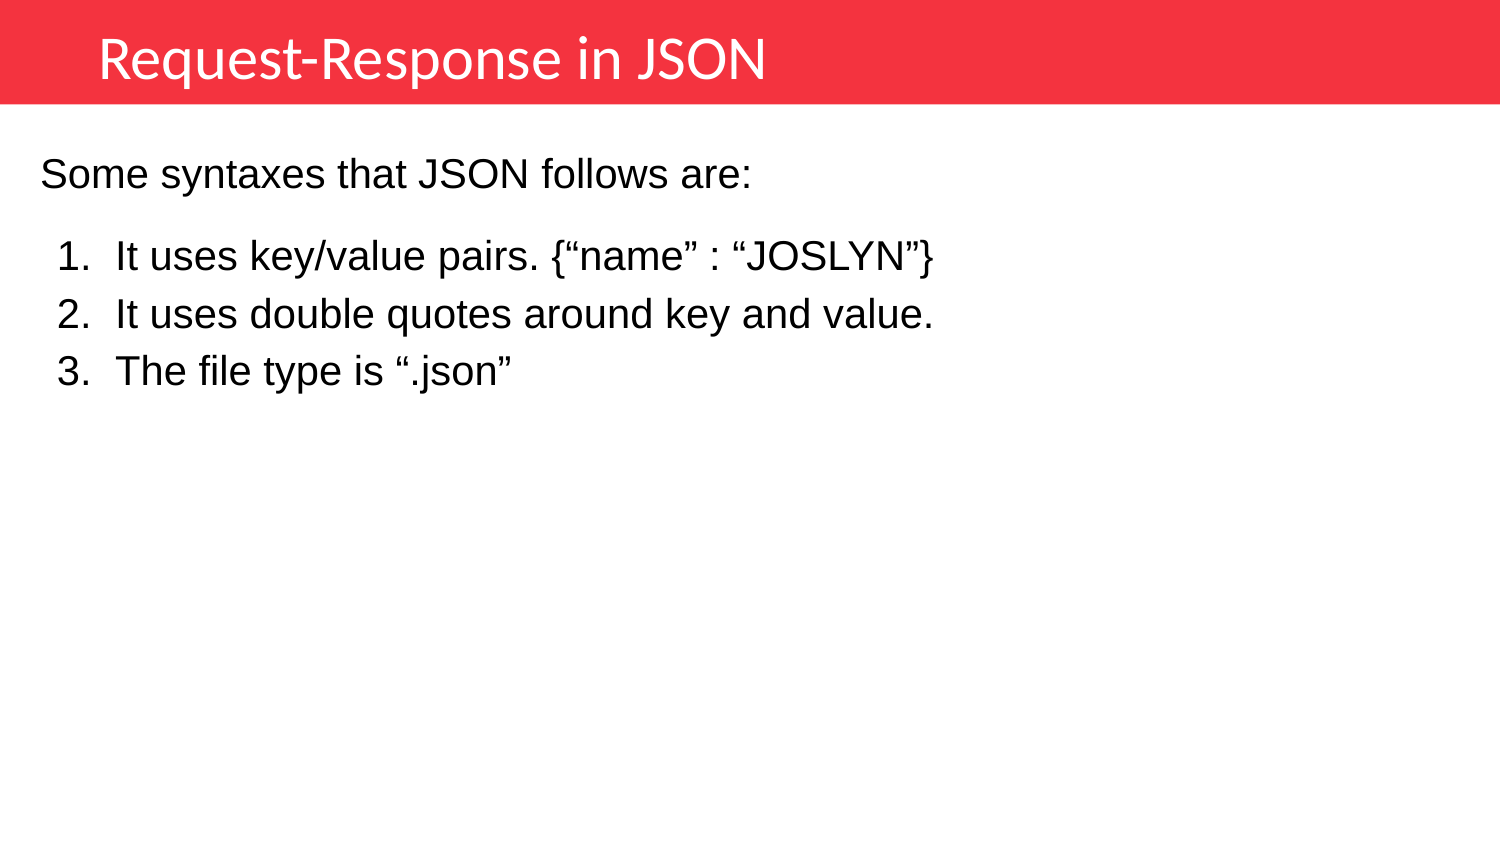

Request-Response in JSON

Some syntaxes that JSON follows are:
It uses key/value pairs. {“name” : “JOSLYN”}
It uses double quotes around key and value.
The file type is “.json”